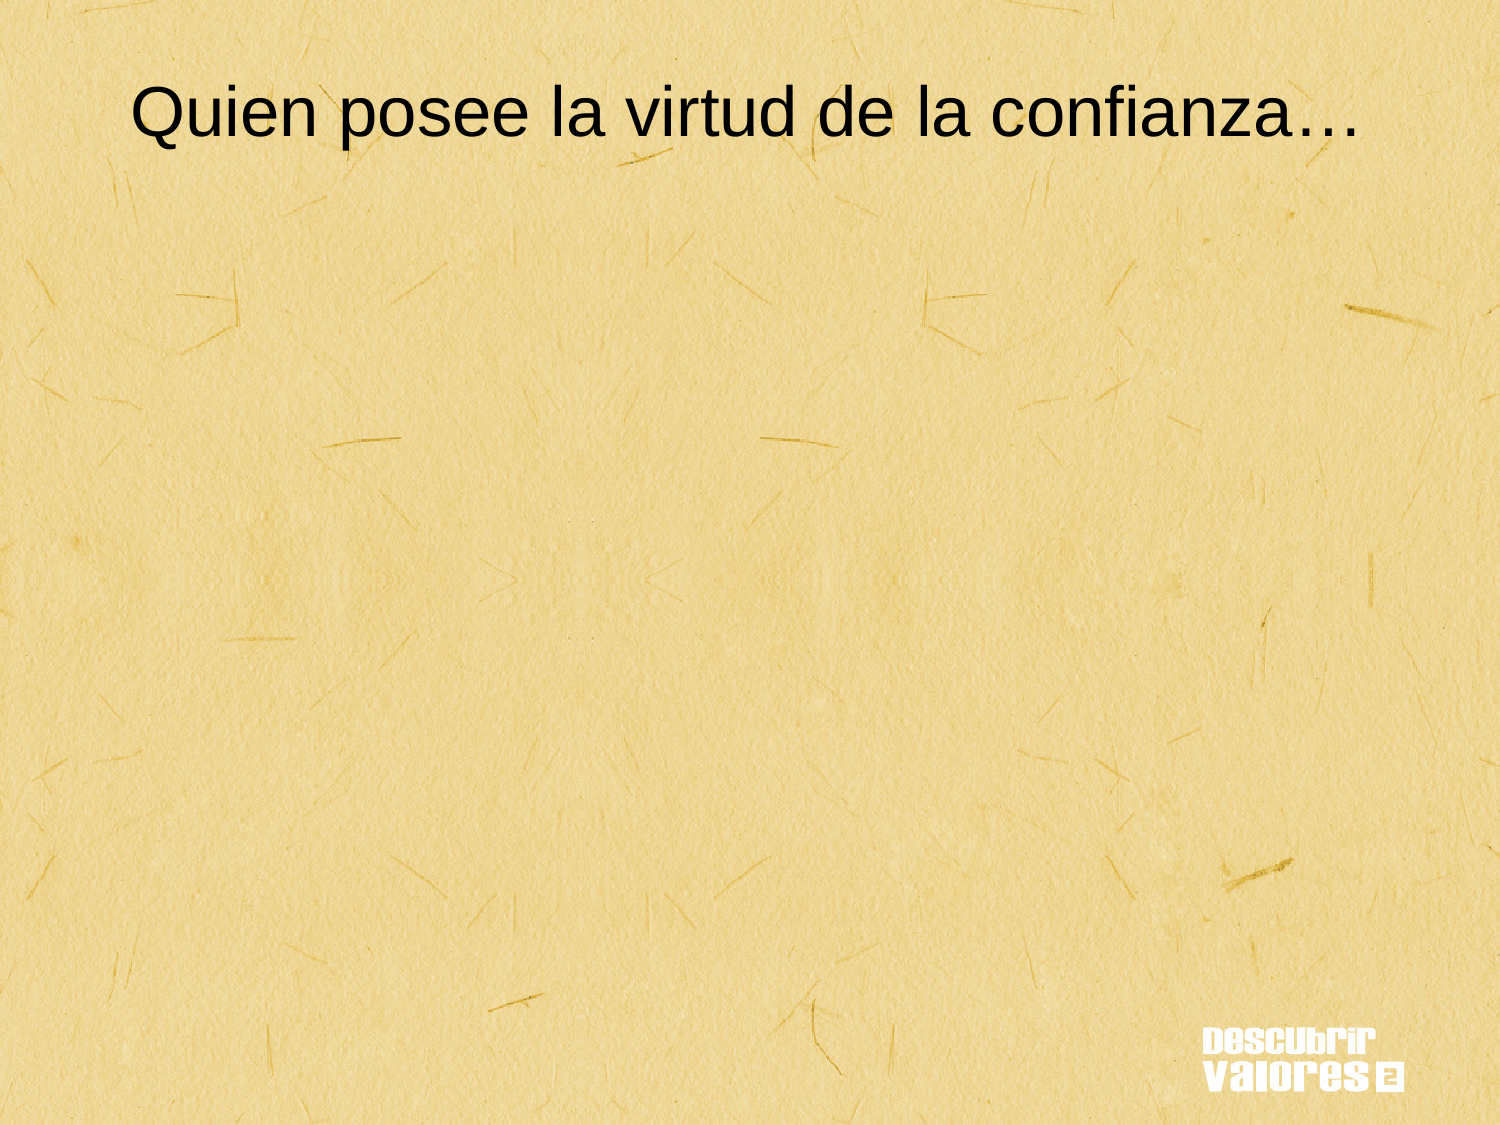

Quien posee la virtud de la confianza…